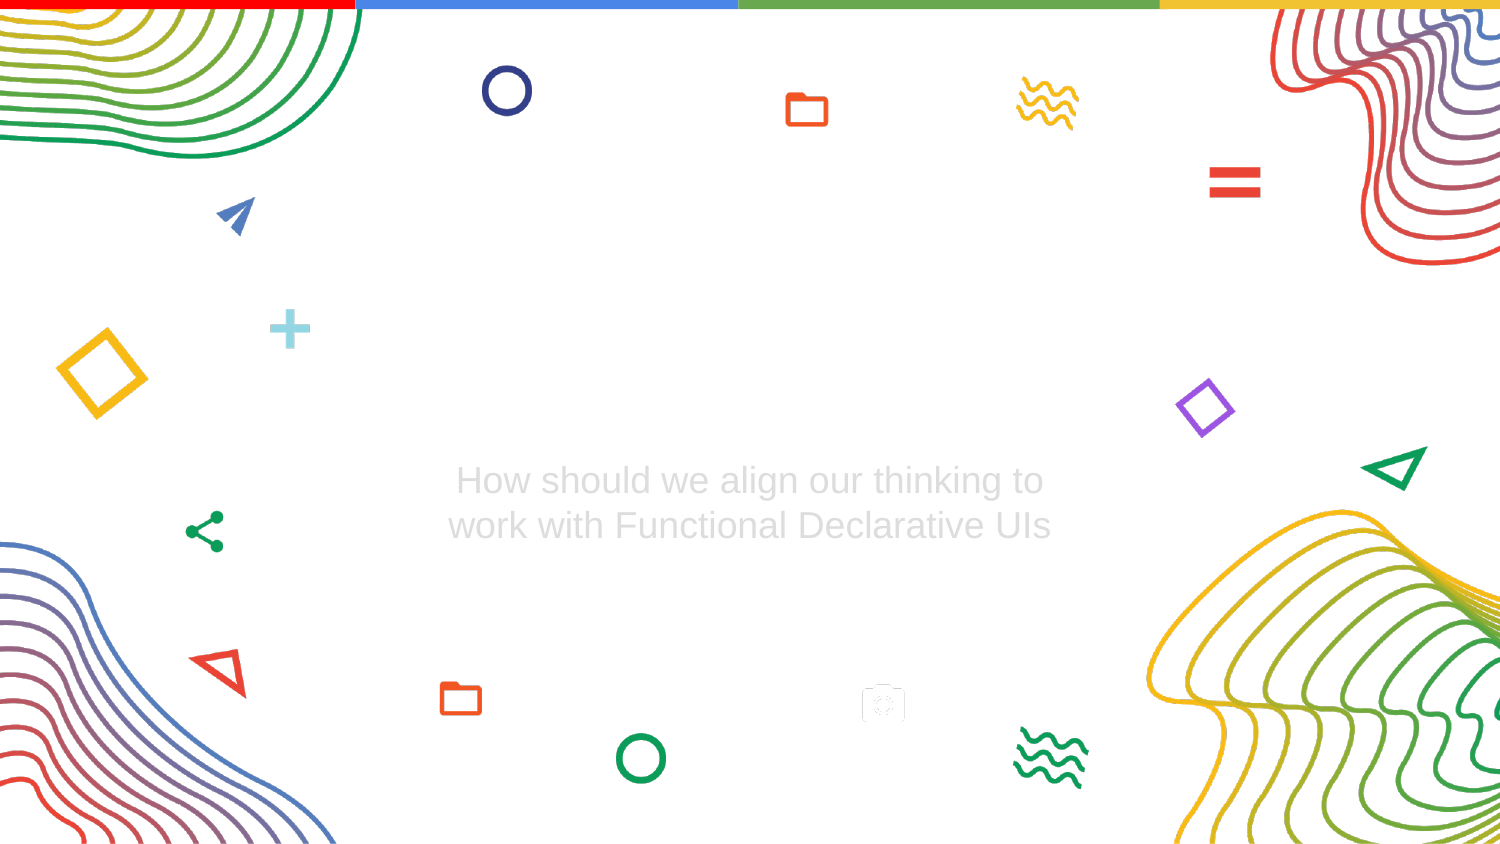

How to Manage States with Compose
How should we align our thinking to work with Functional Declarative UIs